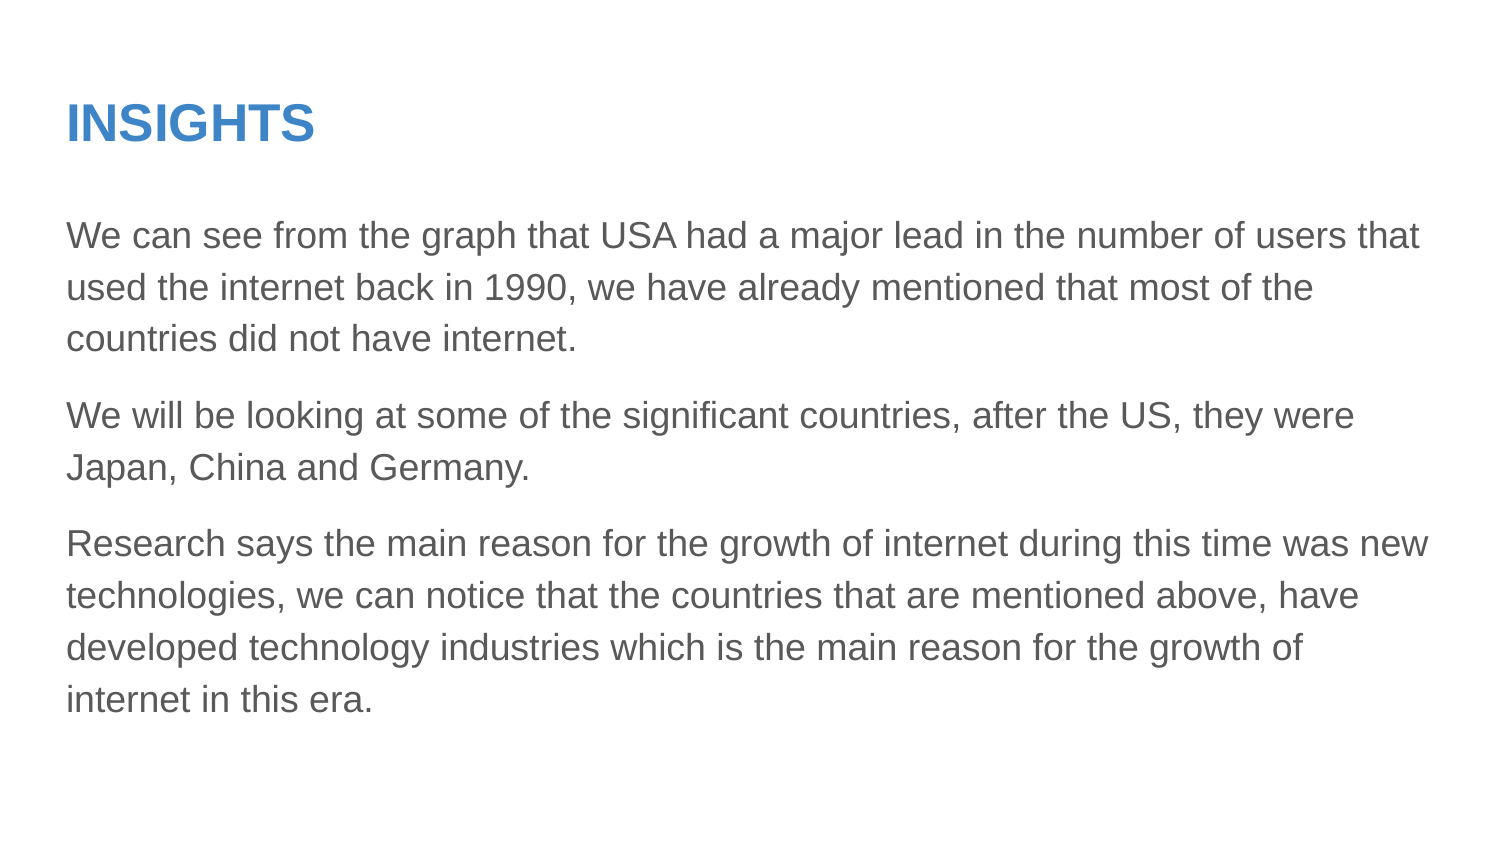

# INSIGHTS
We can see from the graph that USA had a major lead in the number of users that used the internet back in 1990, we have already mentioned that most of the countries did not have internet.
We will be looking at some of the significant countries, after the US, they were Japan, China and Germany.
Research says the main reason for the growth of internet during this time was new technologies, we can notice that the countries that are mentioned above, have developed technology industries which is the main reason for the growth of internet in this era.